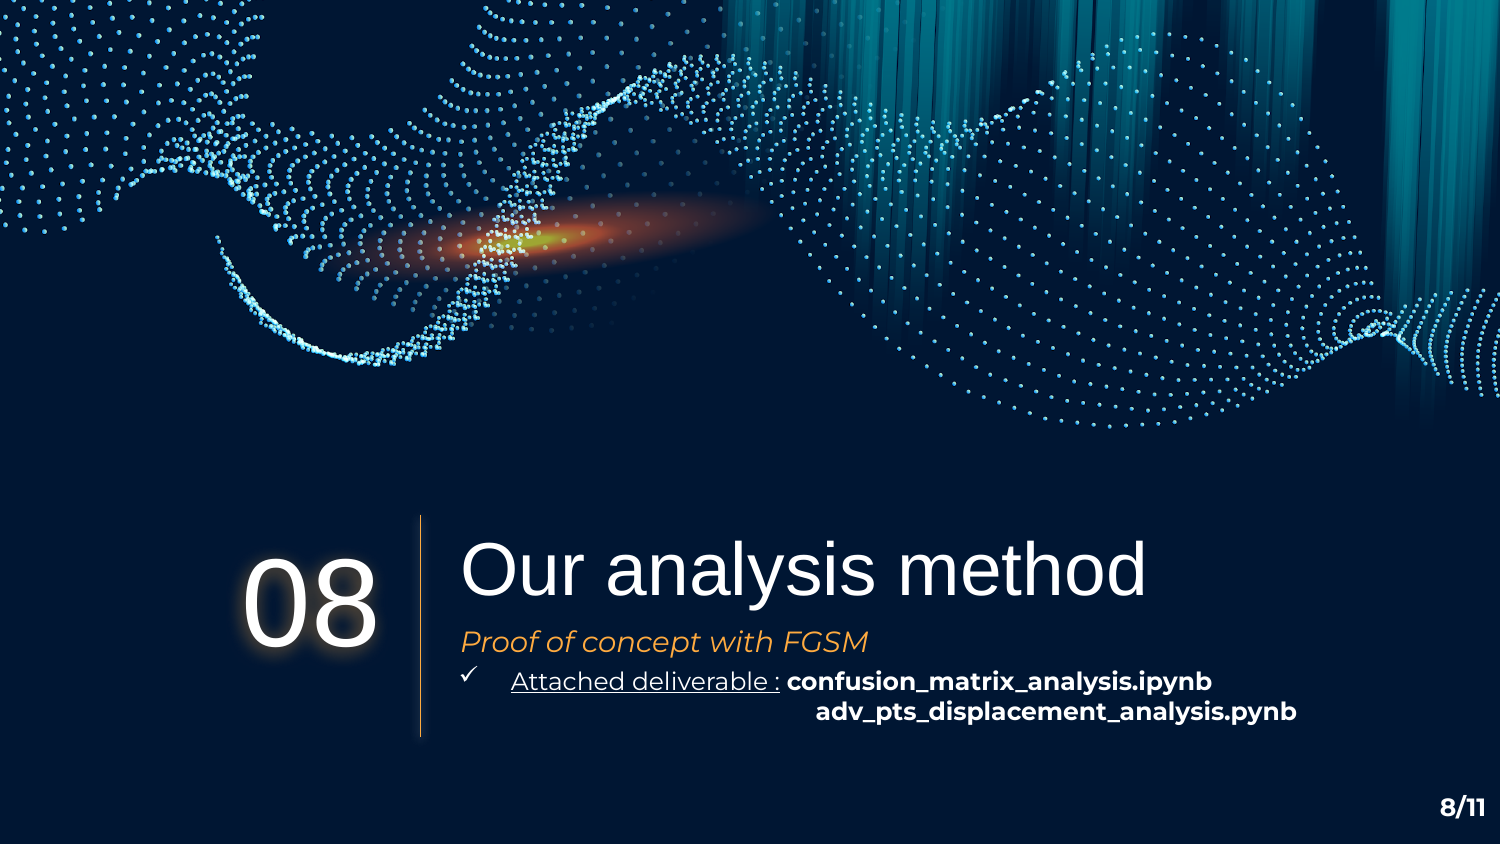

08
# Our analysis method
Proof of concept with FGSM
Attached deliverable : confusion_matrix_analysis.ipynb
                                                   adv_pts_displacement_analysis.pynb
8/11